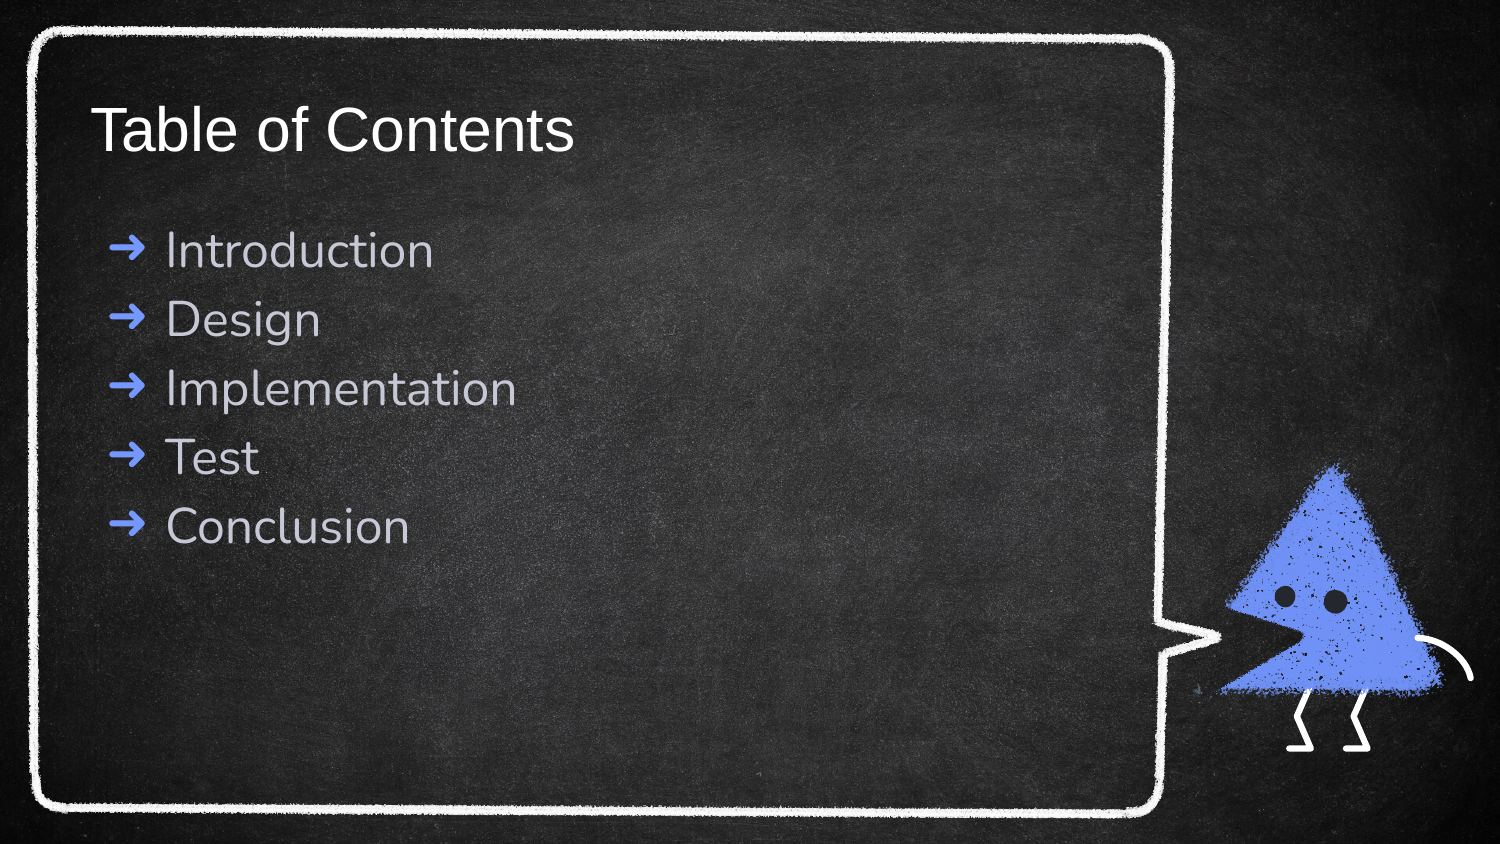

2
# Table of Contents
Introduction
Design
Implementation
Test
Conclusion